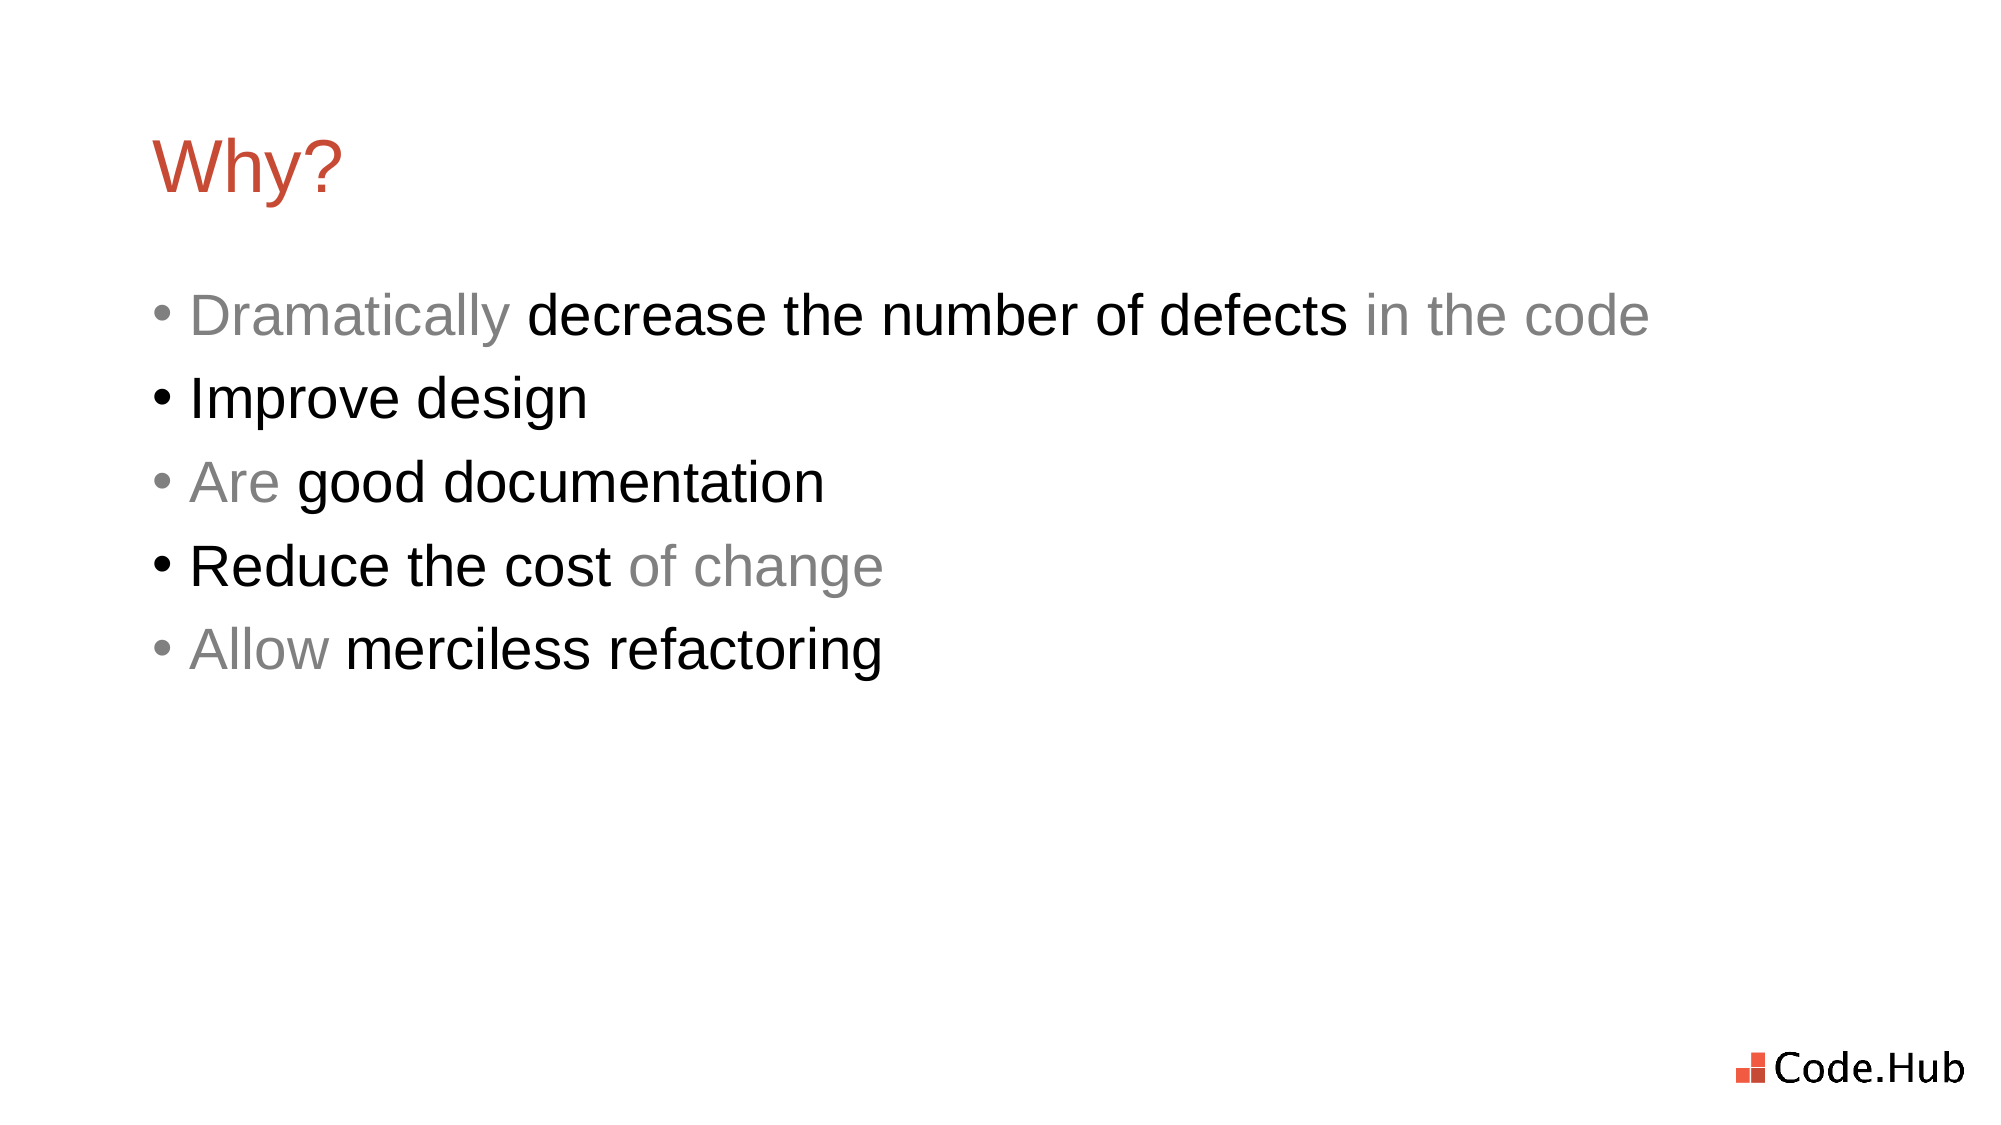

# Why?
Dramatically decrease the number of defects in the code
Improve design
Are good documentation
Reduce the cost of change
Allow merciless refactoring